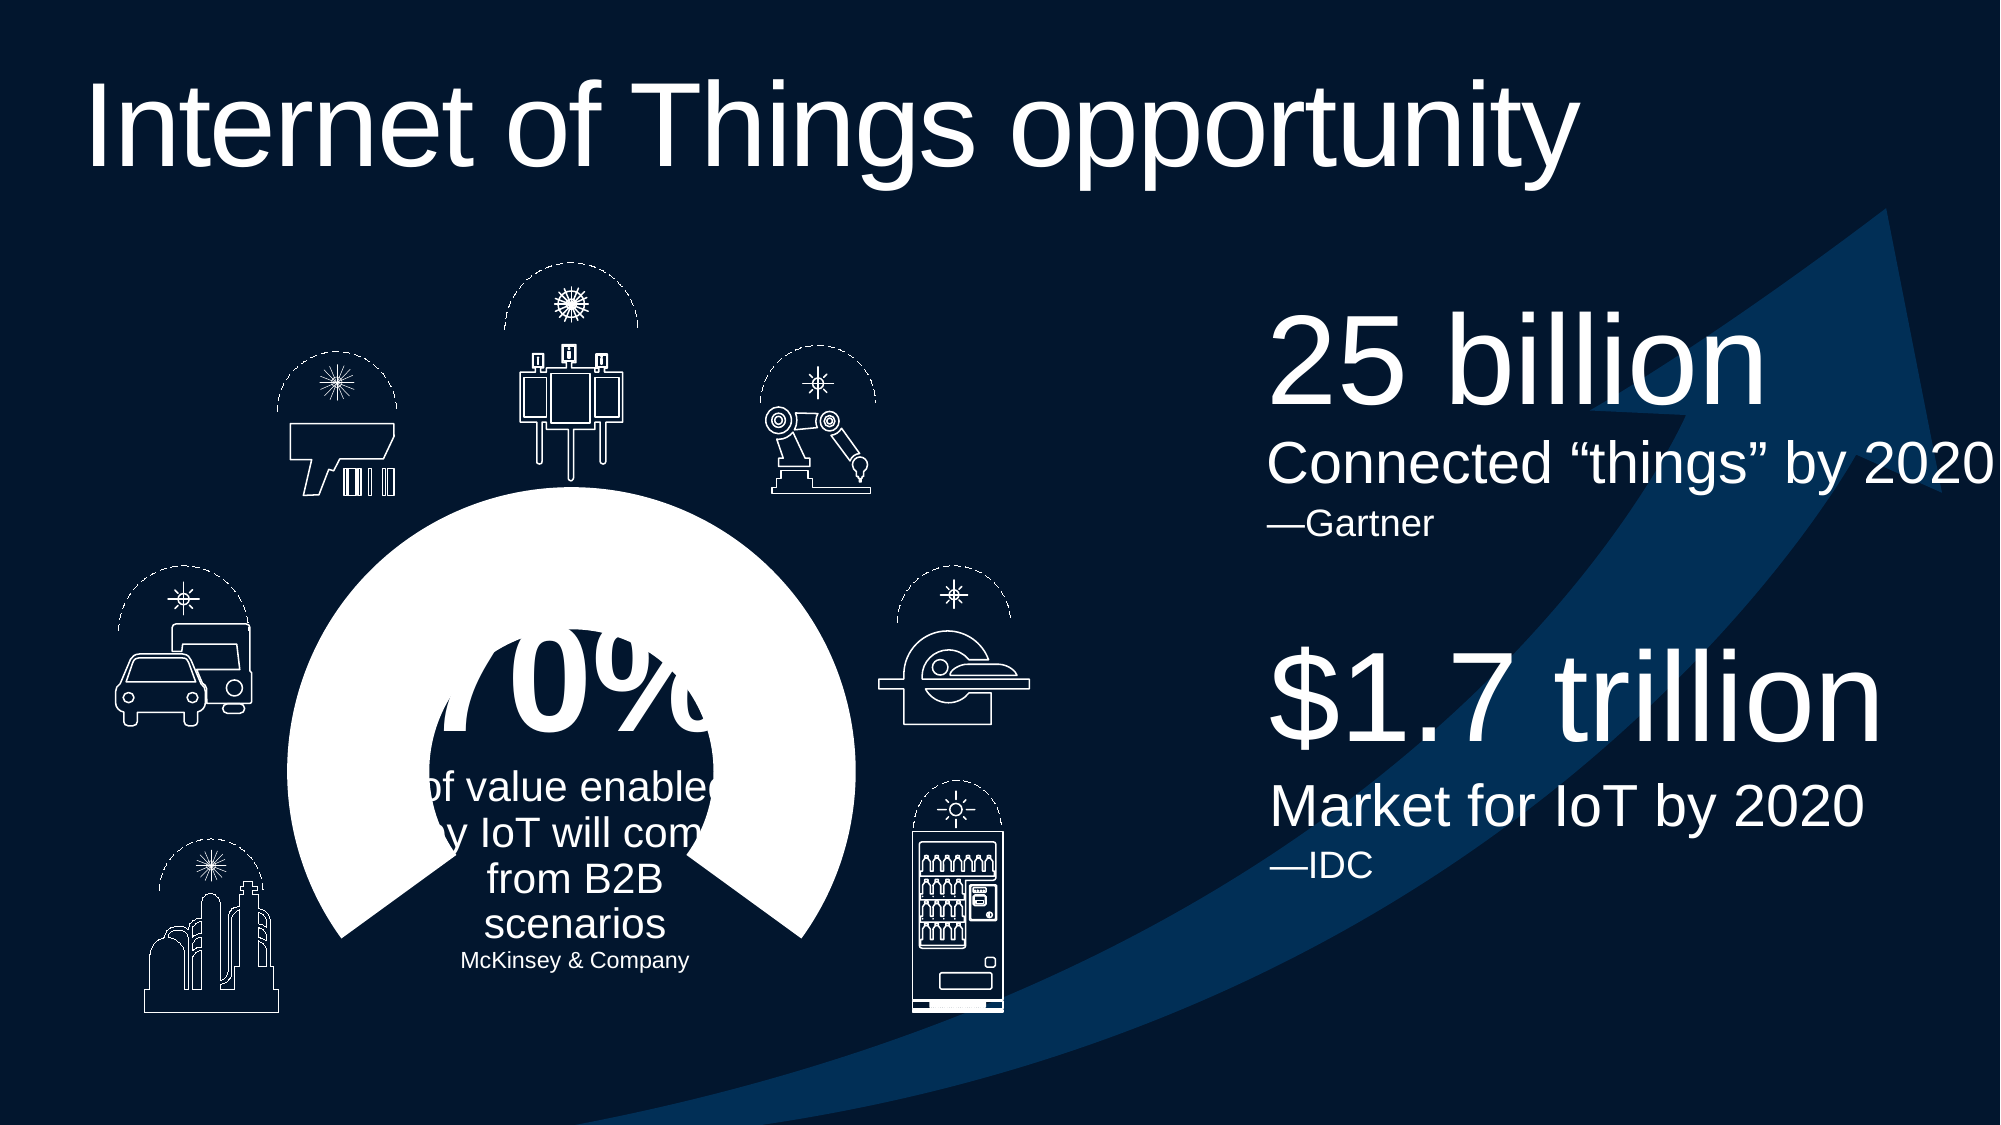

# Internet of Things opportunity

25 billion
Connected “things” by 2020
—Gartner

### Chart

| Category | Sales |
|---|---|
| 1st Qtr | 70.0 |
| 2nd Qtr | 30.0 |
70%
of value enabled by IoT will come from B2B scenarios
McKinsey & Company

$1.7 trillion
Market for IoT by 2020
—IDC